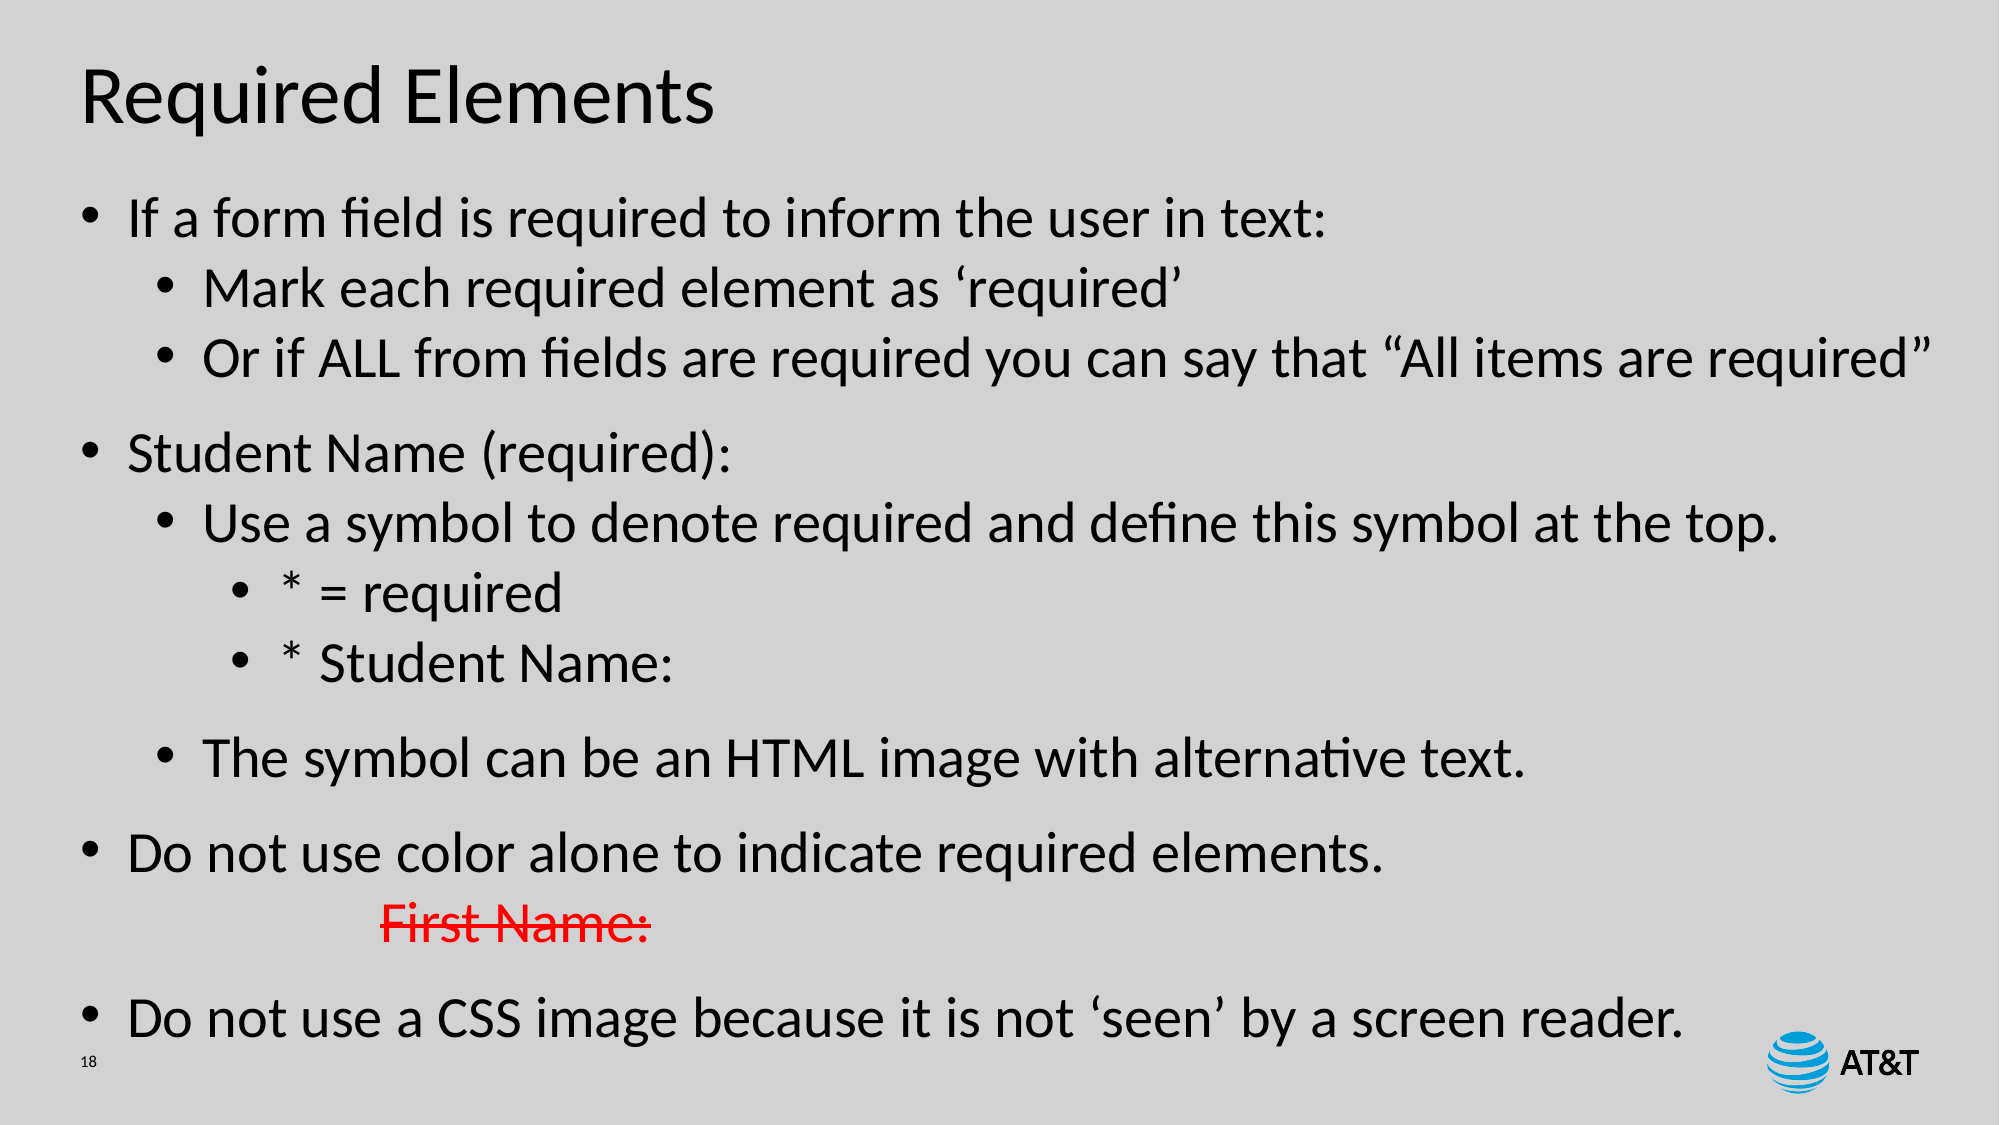

# Required Elements
If a form field is required to inform the user in text:
Mark each required element as ‘required’
Or if ALL from fields are required you can say that “All items are required”
Student Name (required):
Use a symbol to denote required and define this symbol at the top.
* = required
* Student Name:
The symbol can be an HTML image with alternative text.
Do not use color alone to indicate required elements.
		First Name:
Do not use a CSS image because it is not ‘seen’ by a screen reader.
18